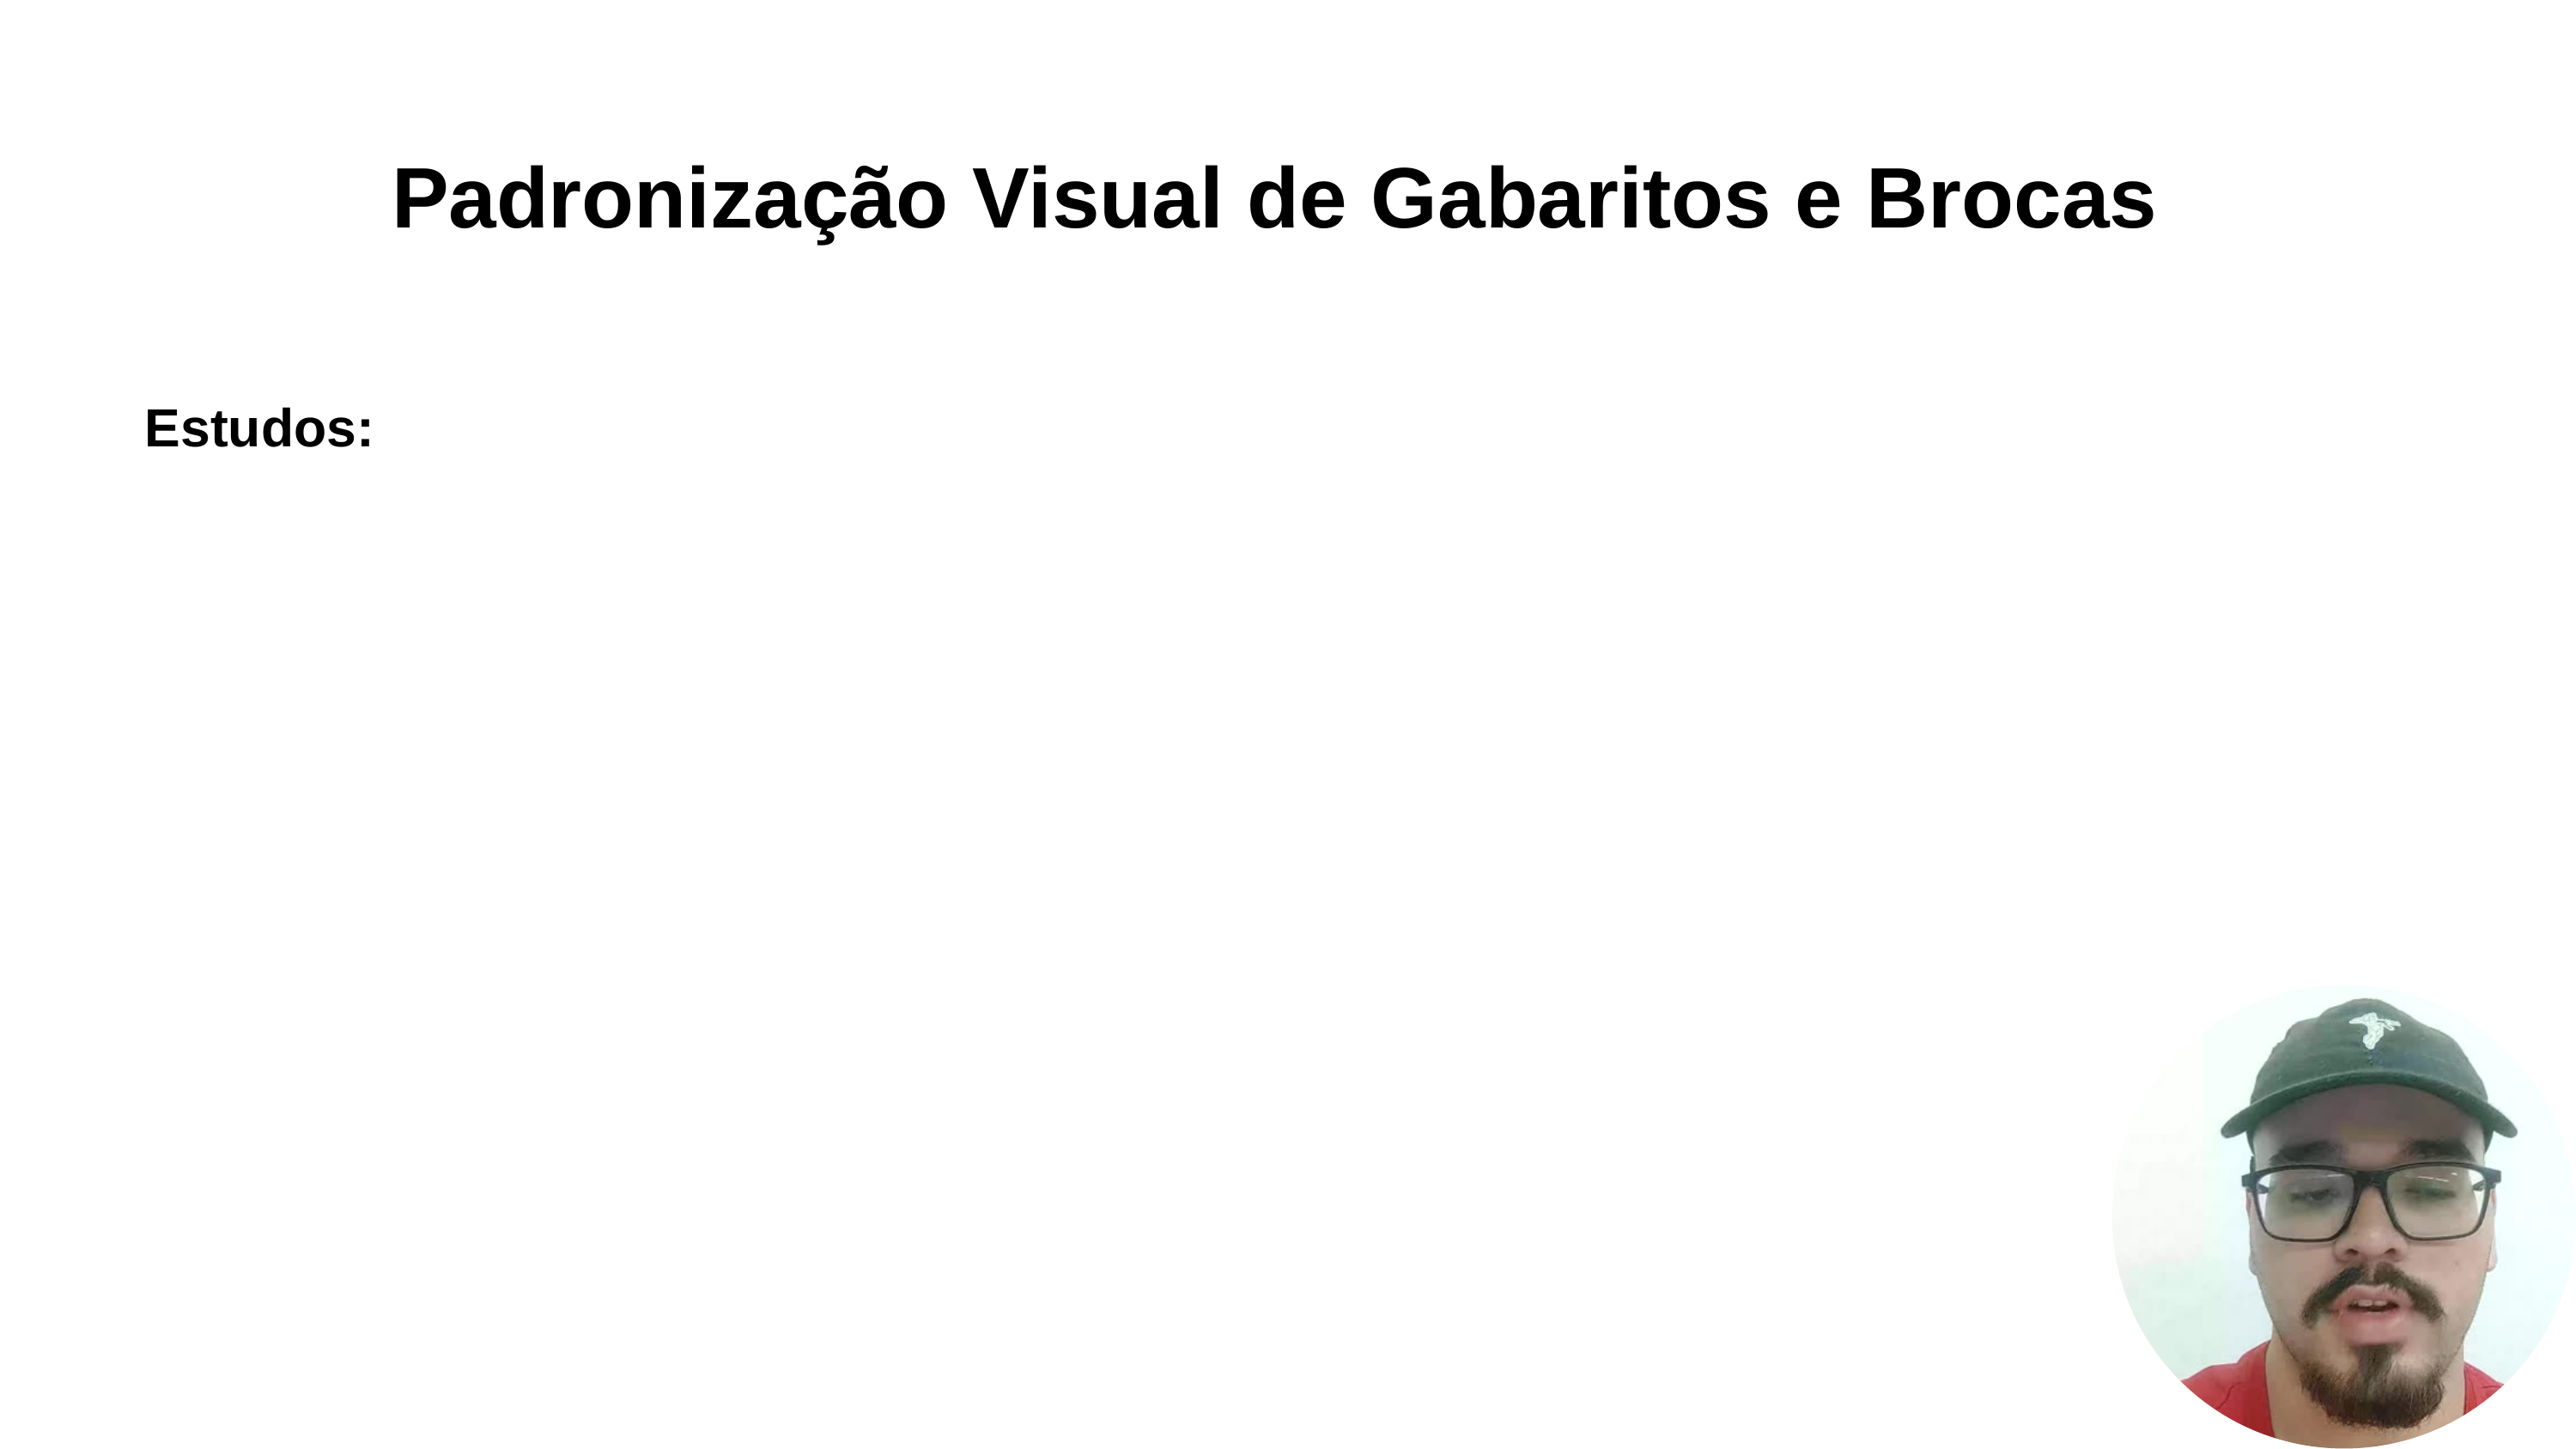

Padronização Visual de Gabaritos e Brocas
Estudos: